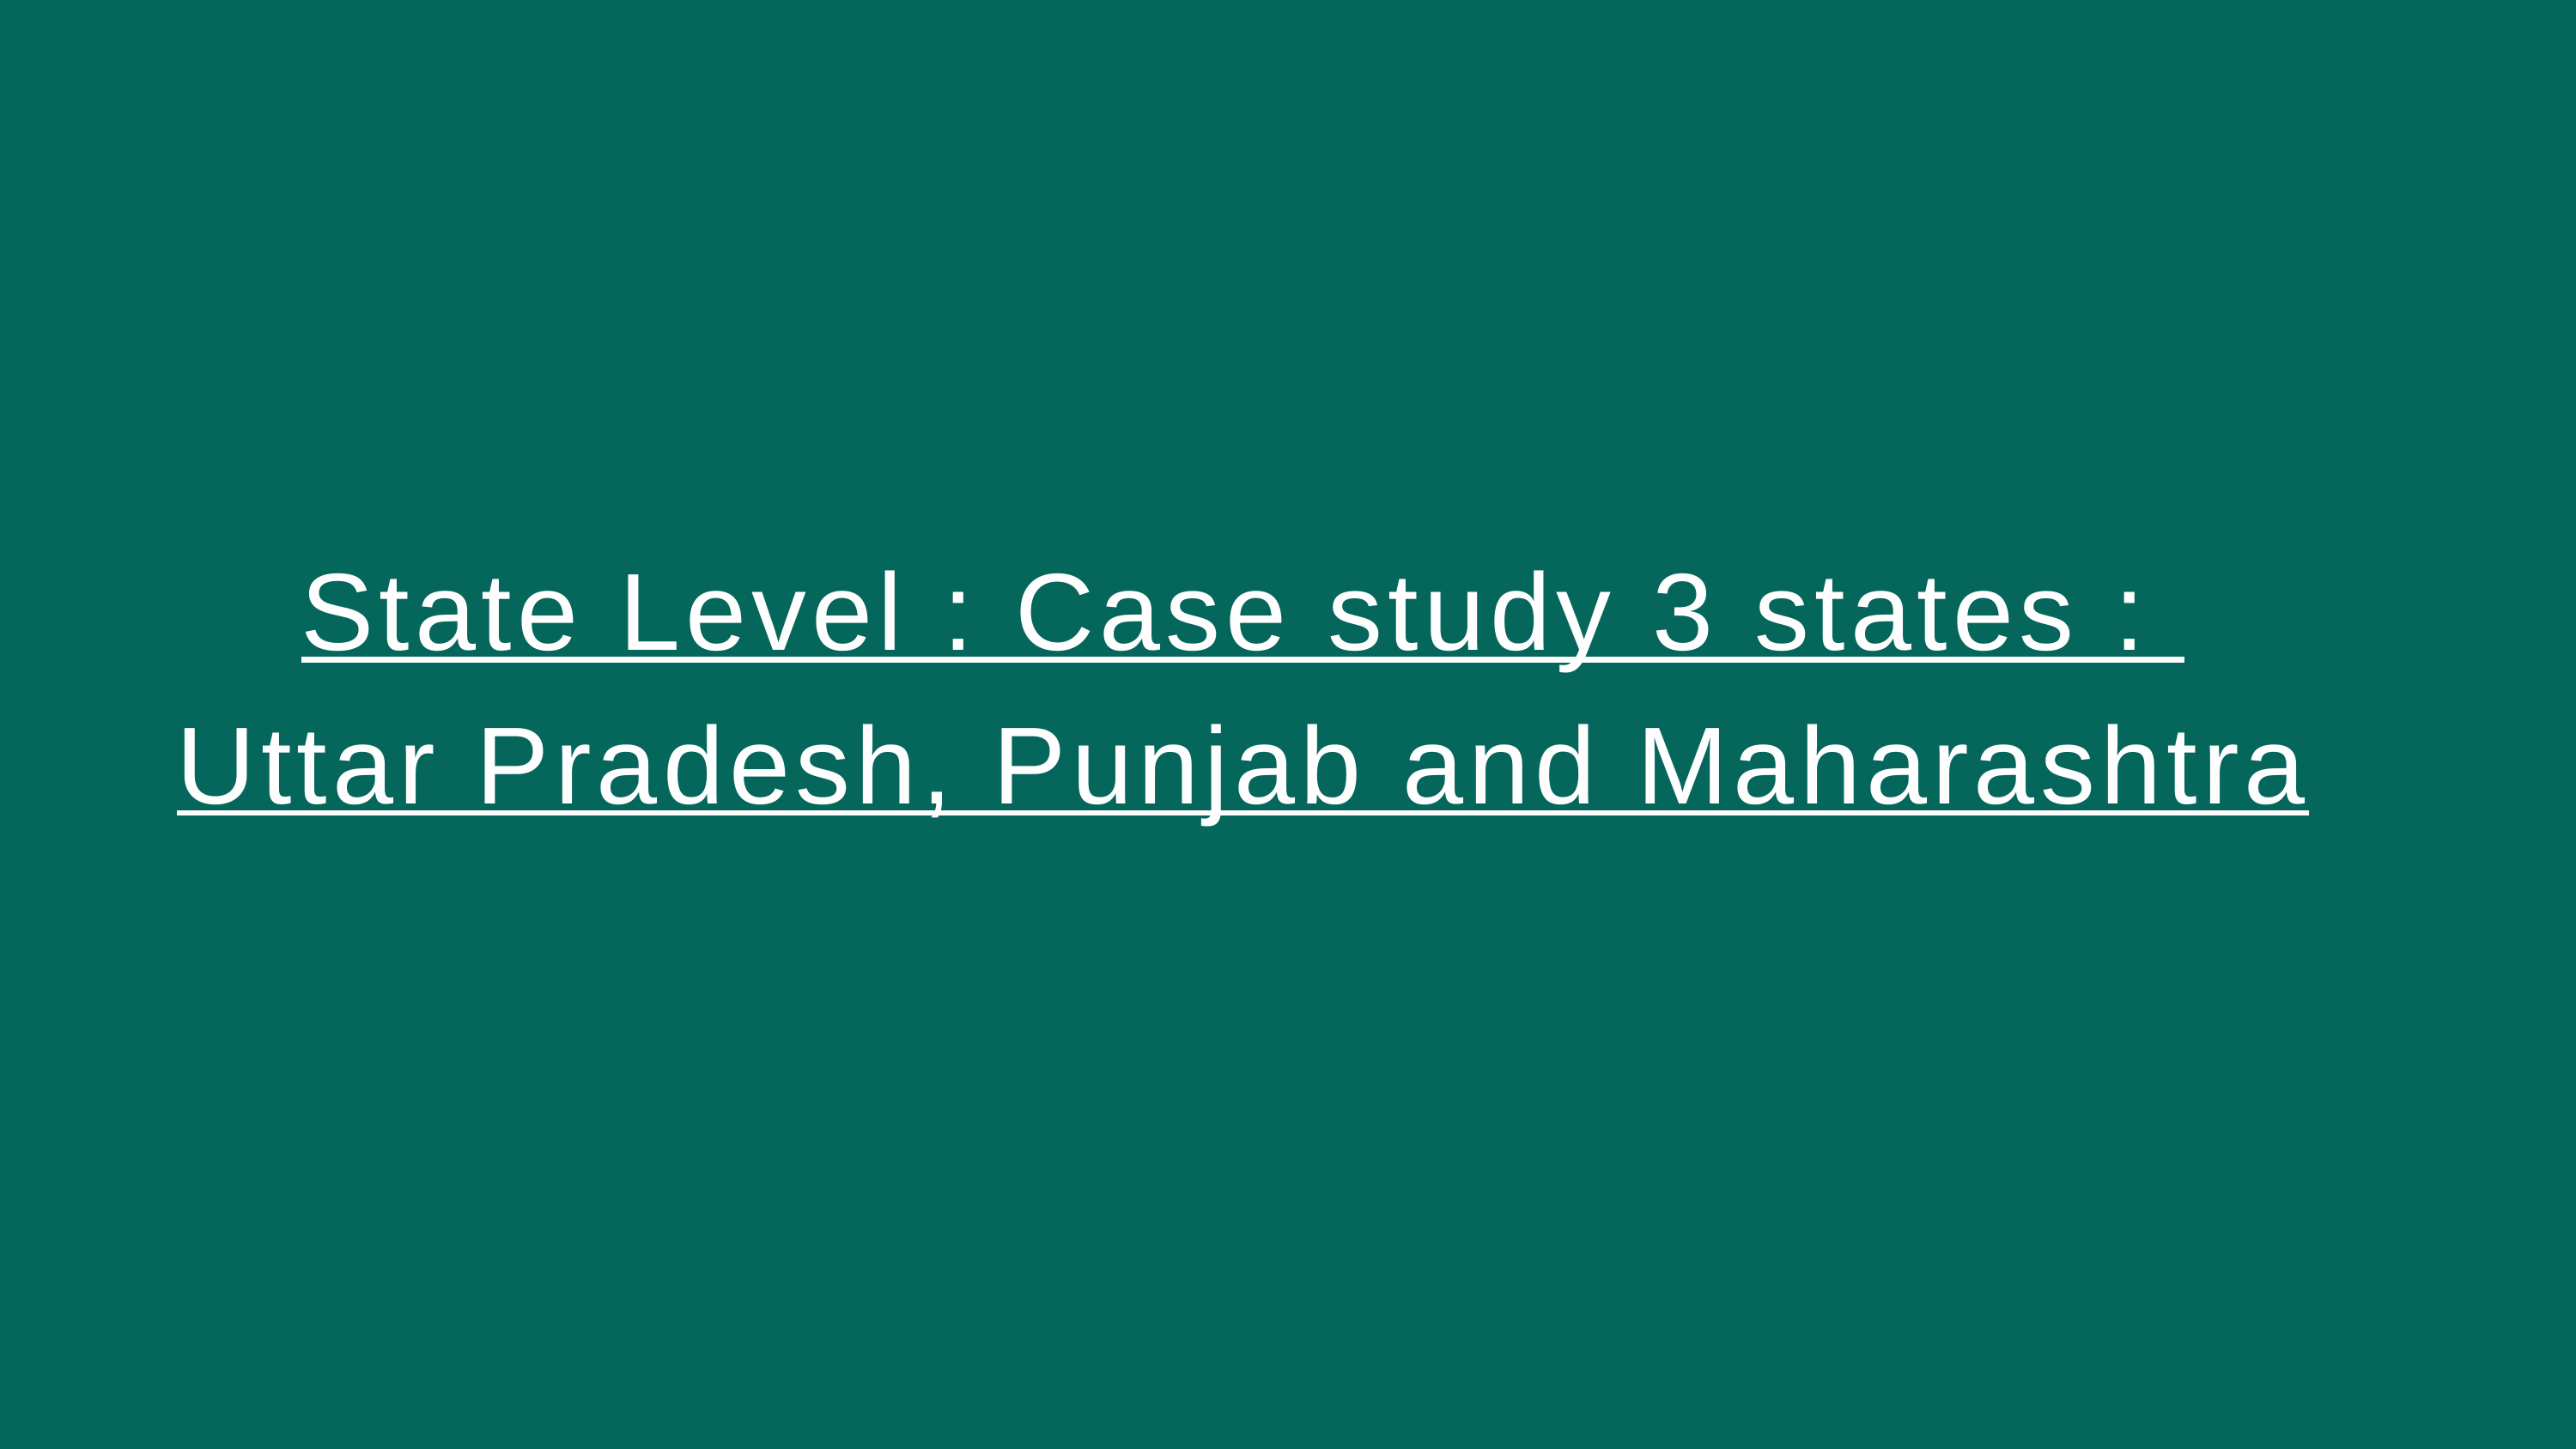

State Level : Case study 3 states :
Uttar Pradesh, Punjab and Maharashtra